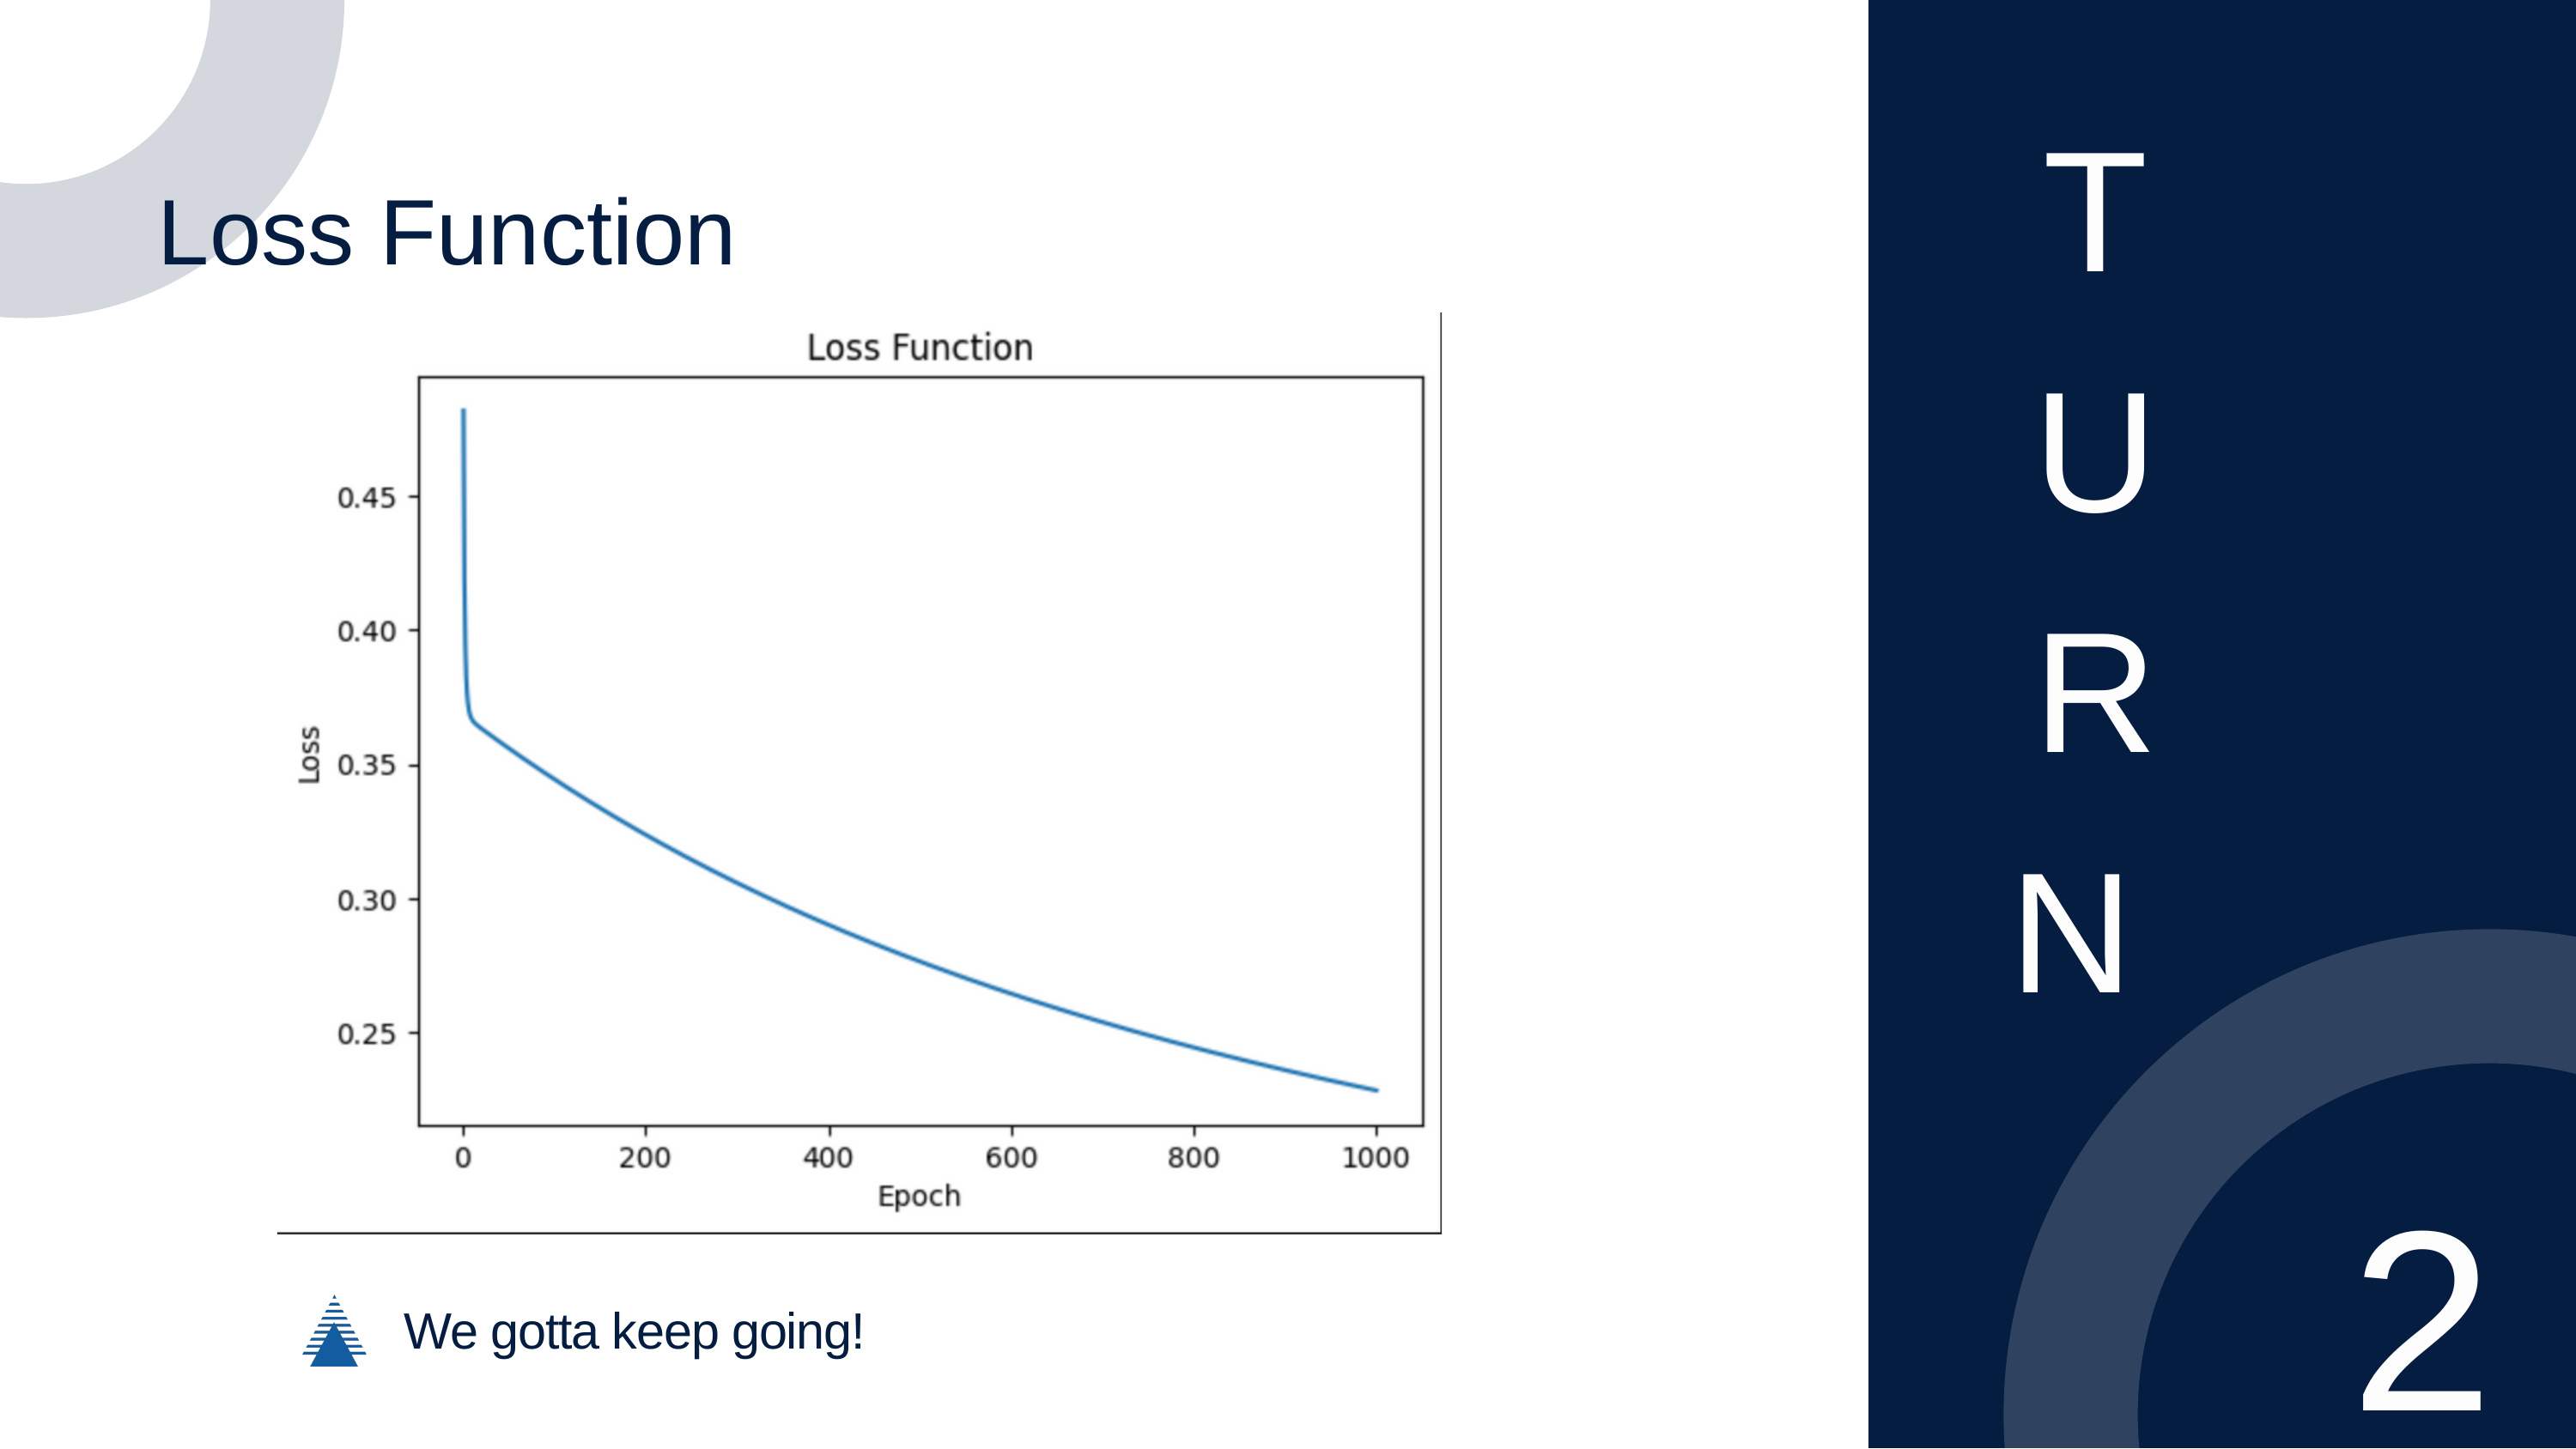

T
U
R
N
Loss Function

2
We gotta keep going!